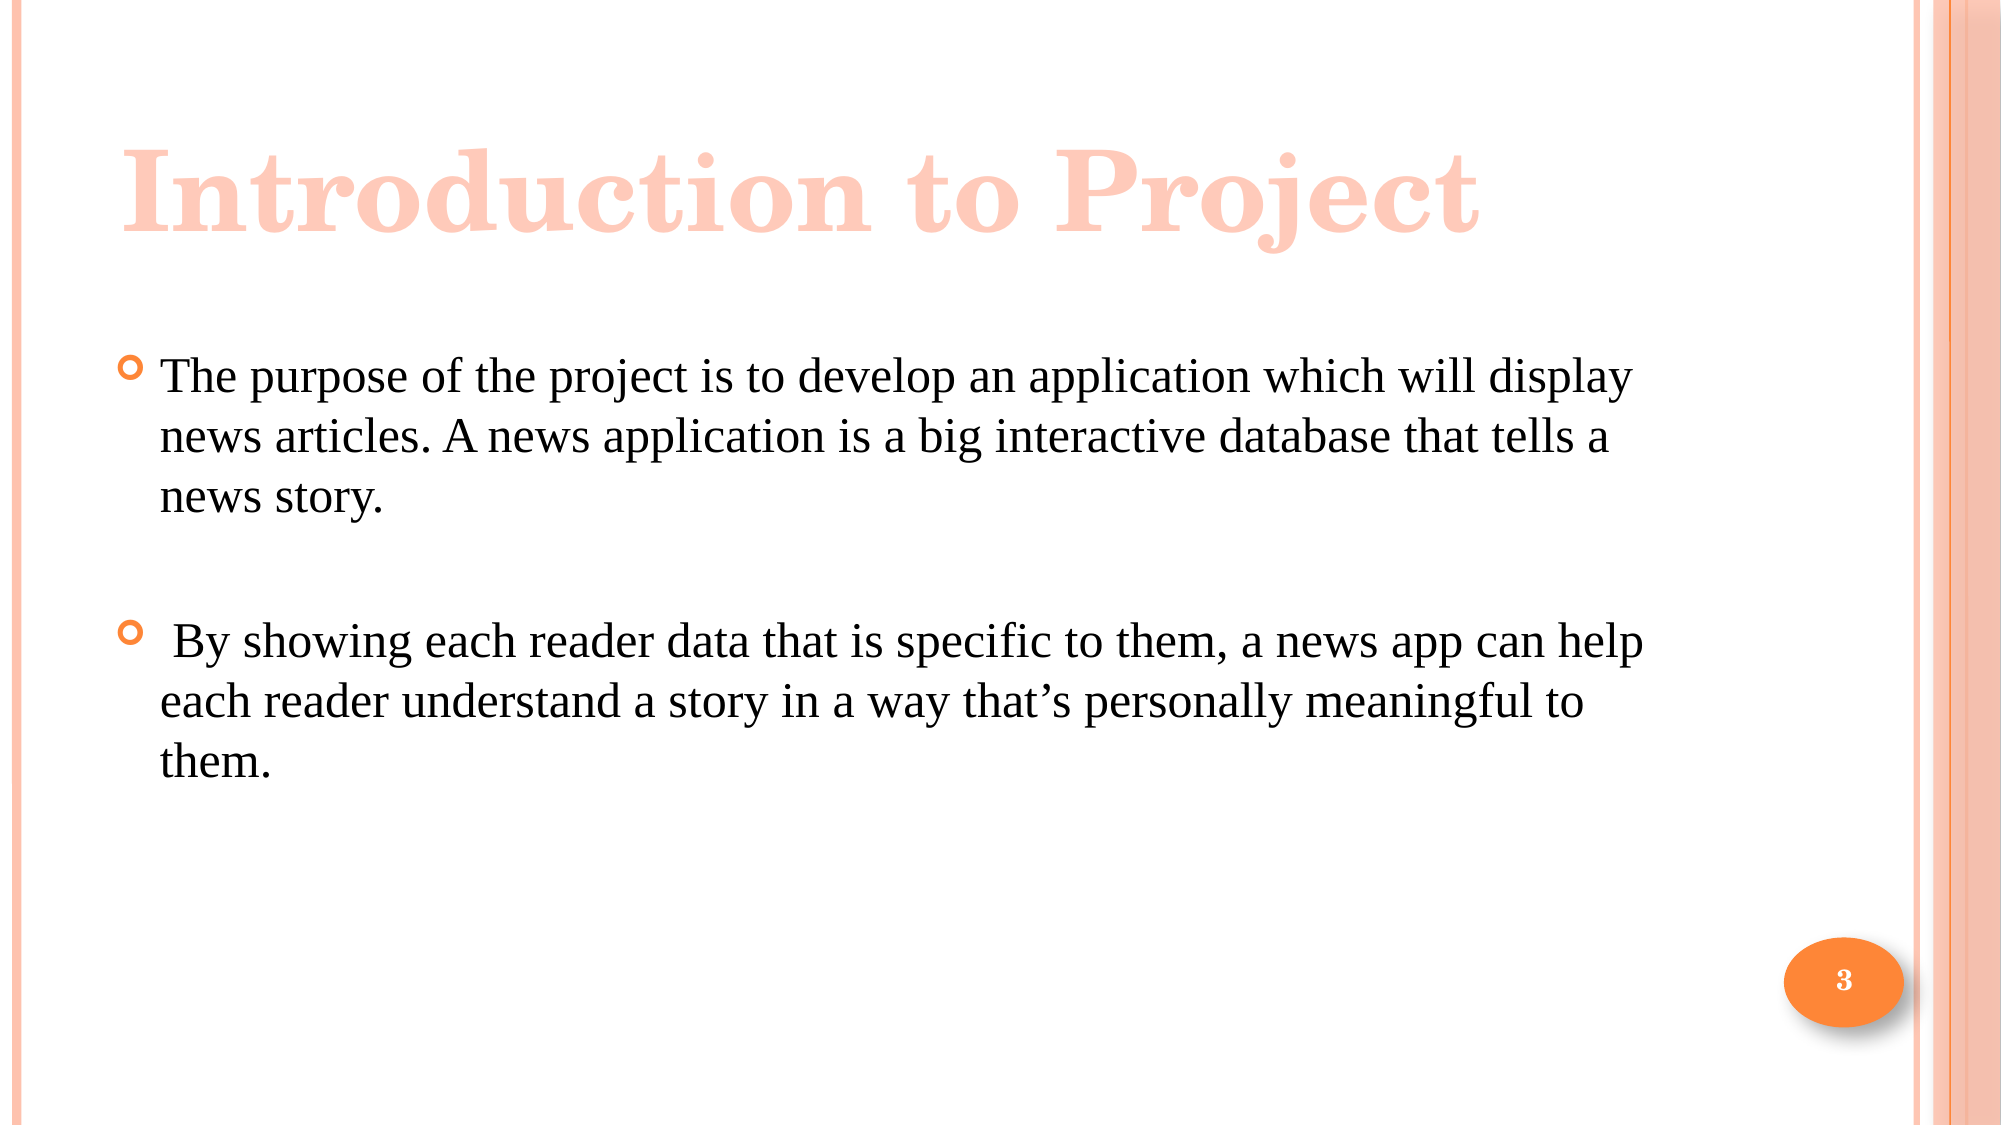

Introduction to Project

The purpose of the project is to develop an application which will display news articles. A news application is a big interactive database that tells a news story.

 By showing each reader data that is specific to them, a news app can help each reader understand a story in a way that’s personally meaningful to them.

3